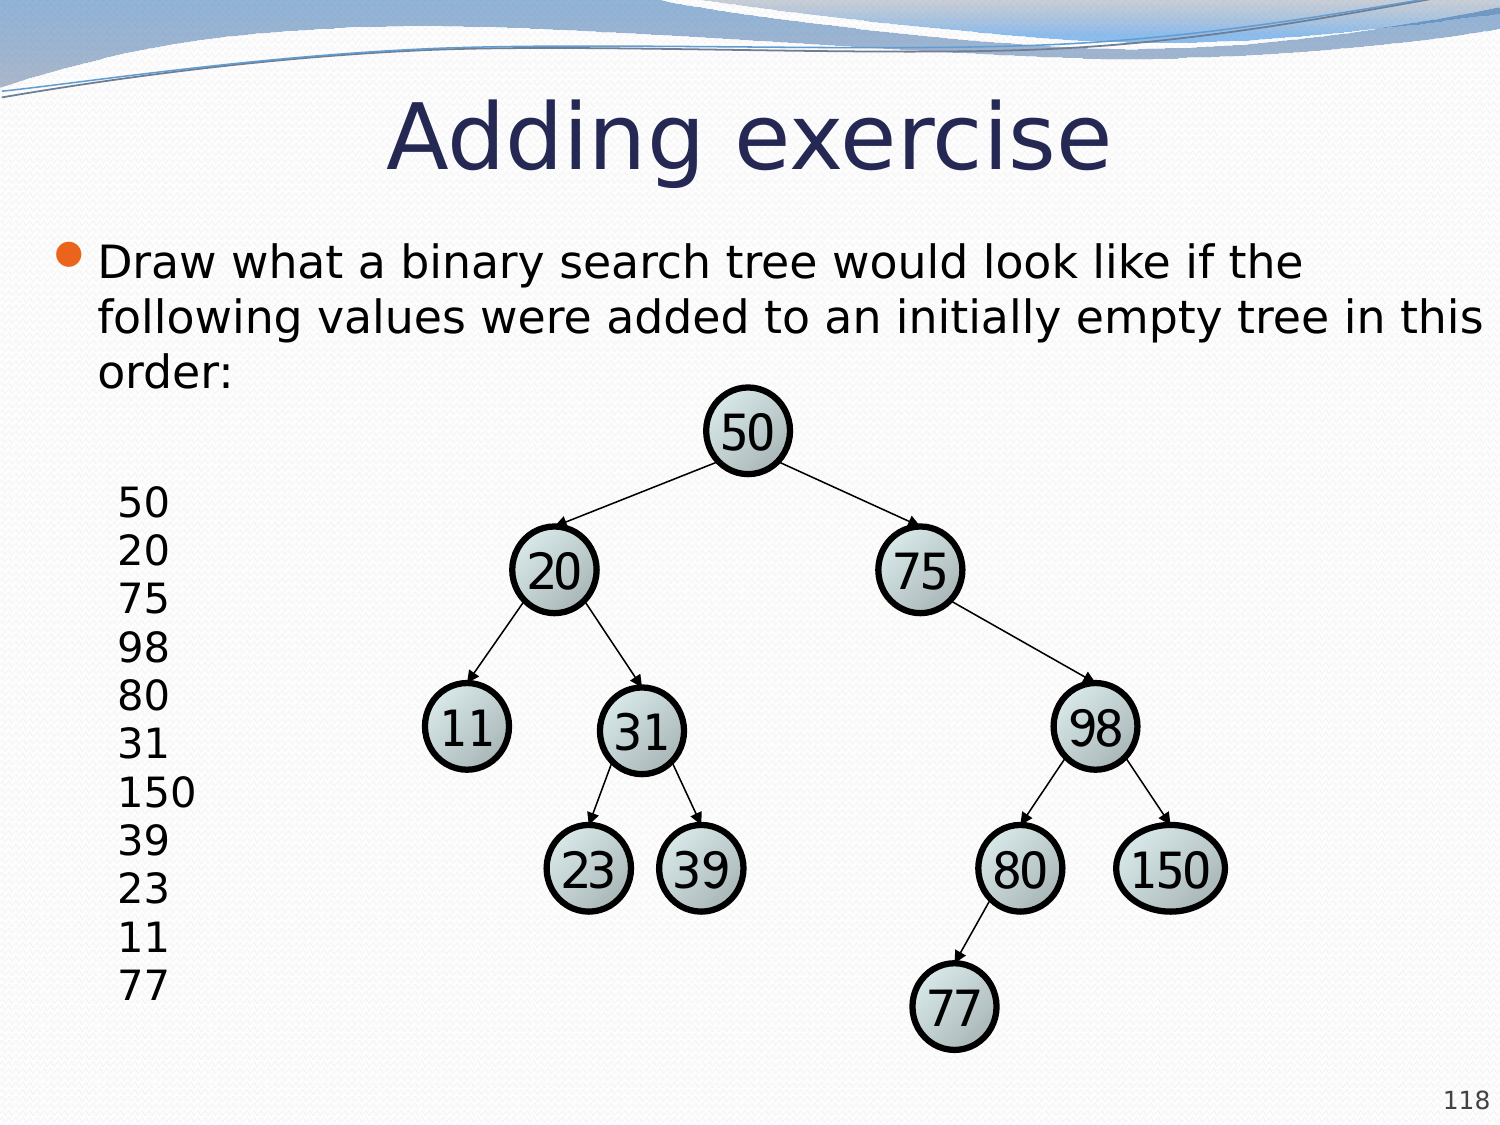

# Adding exercise
Draw what a binary search tree would look like if the following values were added to an initially empty tree in this order:

50
20
75
98
80
31
150
39
23
11
77
50
20
75
11
31
98
80
150
23
39
77